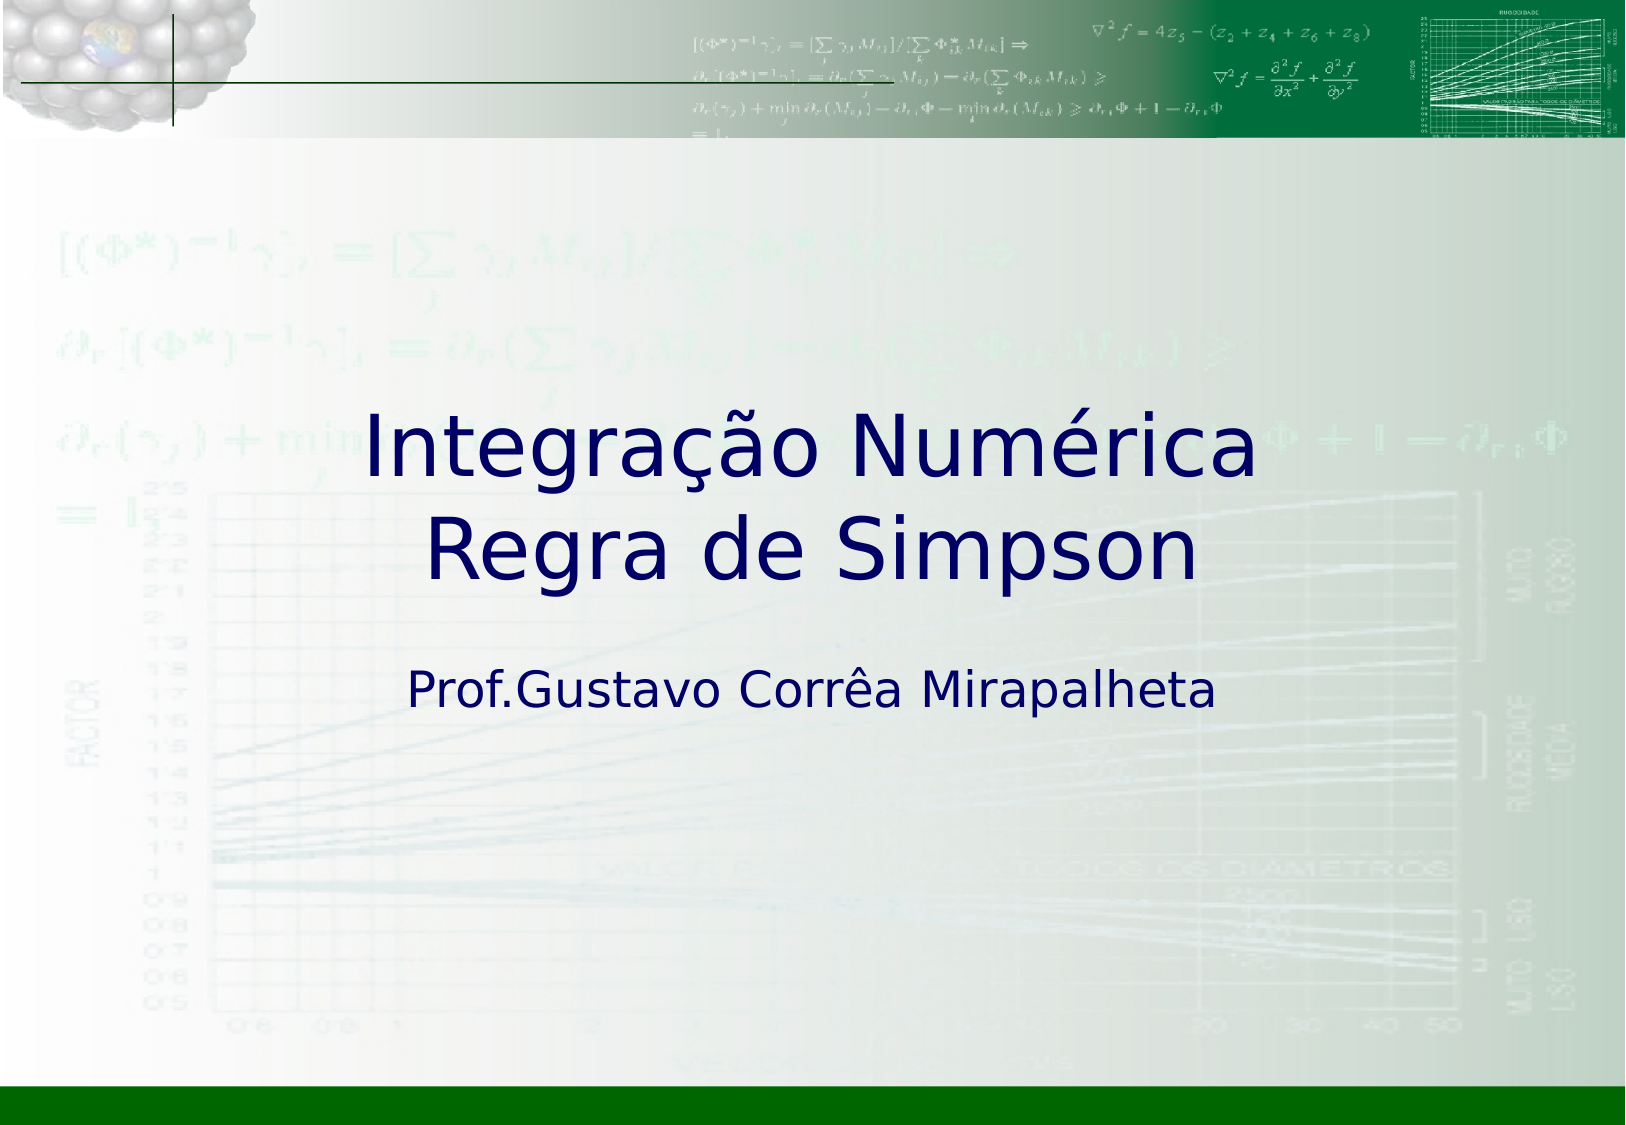

# Integração Numérica Regra de Simpson
Prof.Gustavo Corrêa Mirapalheta